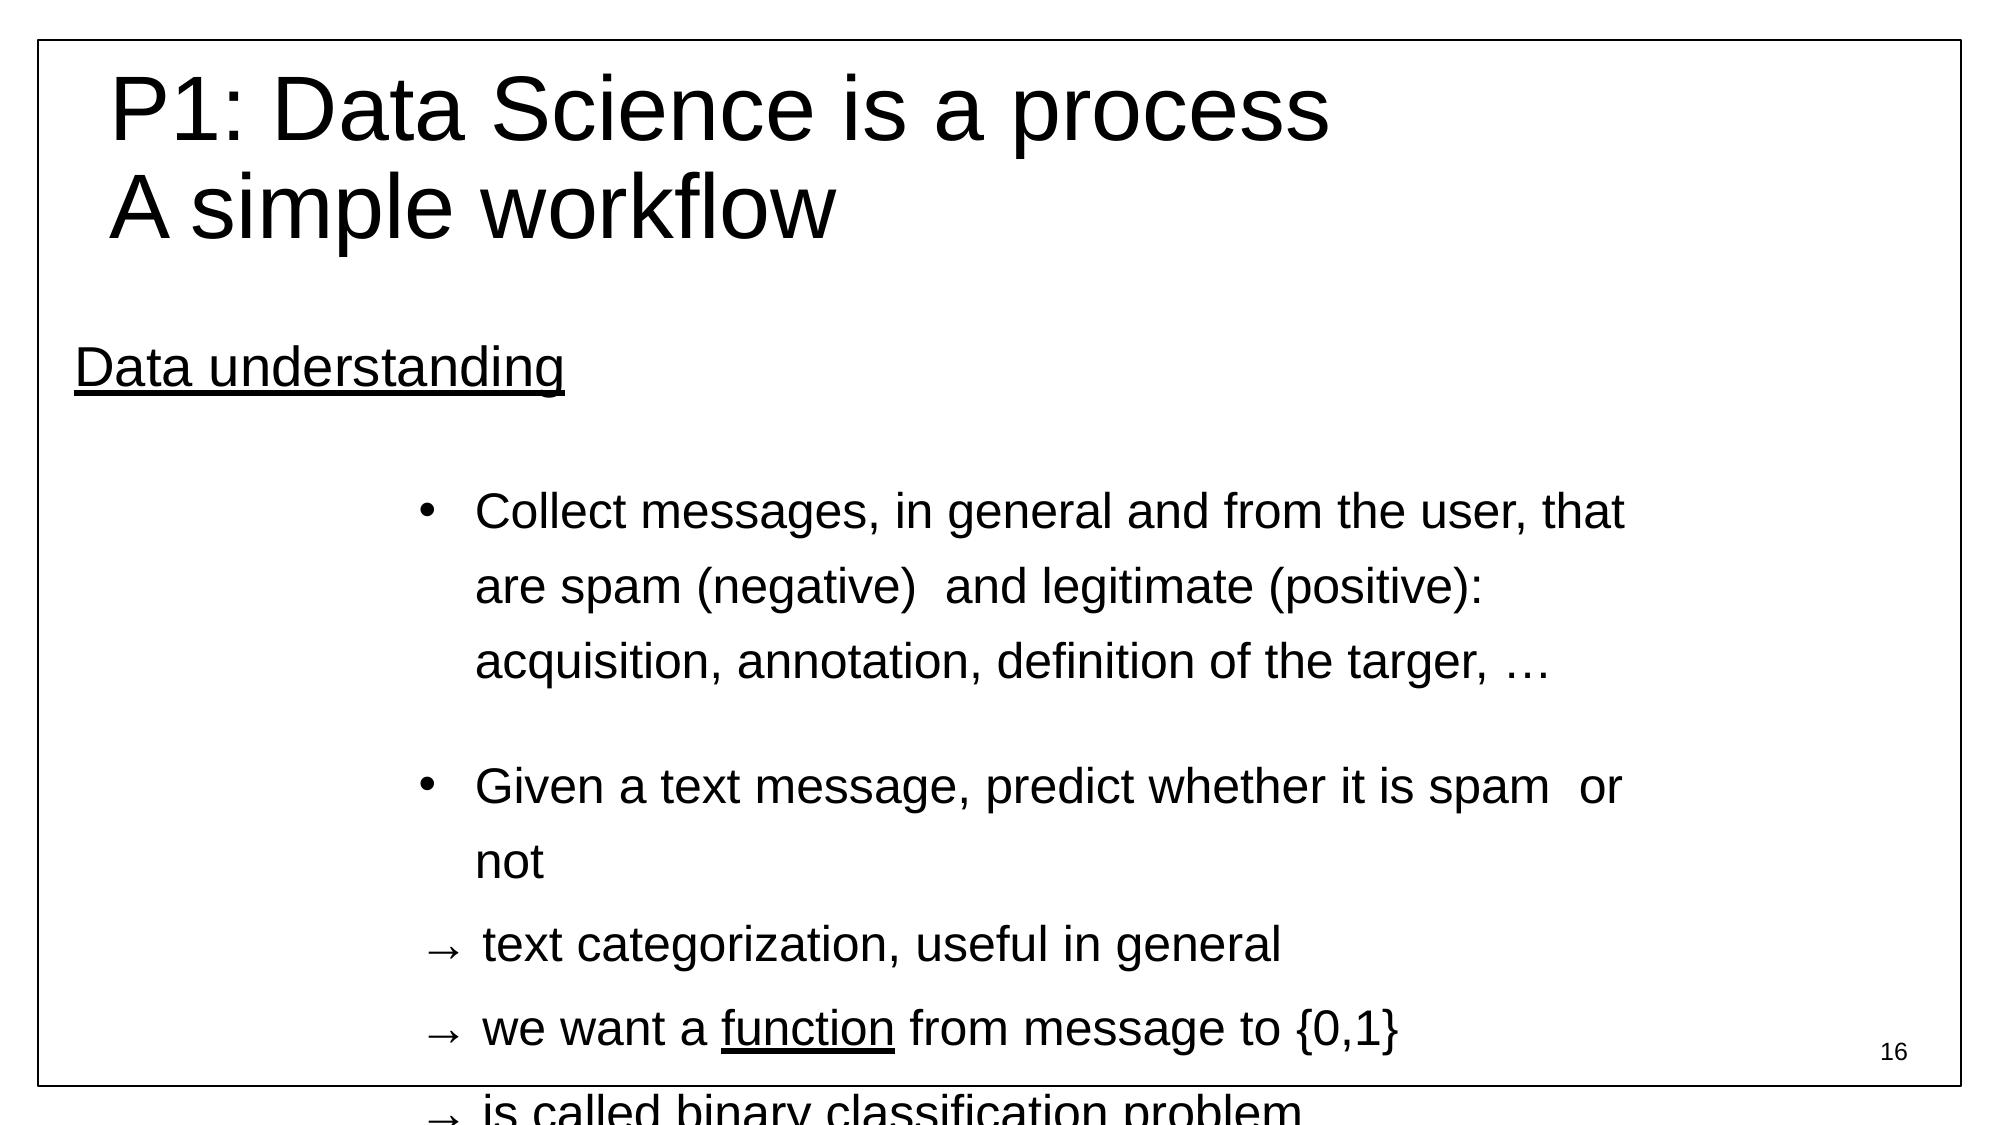

# P1: Data Science is a process A simple workflow
Data understanding
Collect messages, in general and from the user, that are spam (negative)  and legitimate (positive): acquisition, annotation, definition of the targer, …
Given a text message, predict whether it is spam  or not
→ text categorization, useful in general
→ we want a function from message to {0,1}
→ is called binary classification problem
16